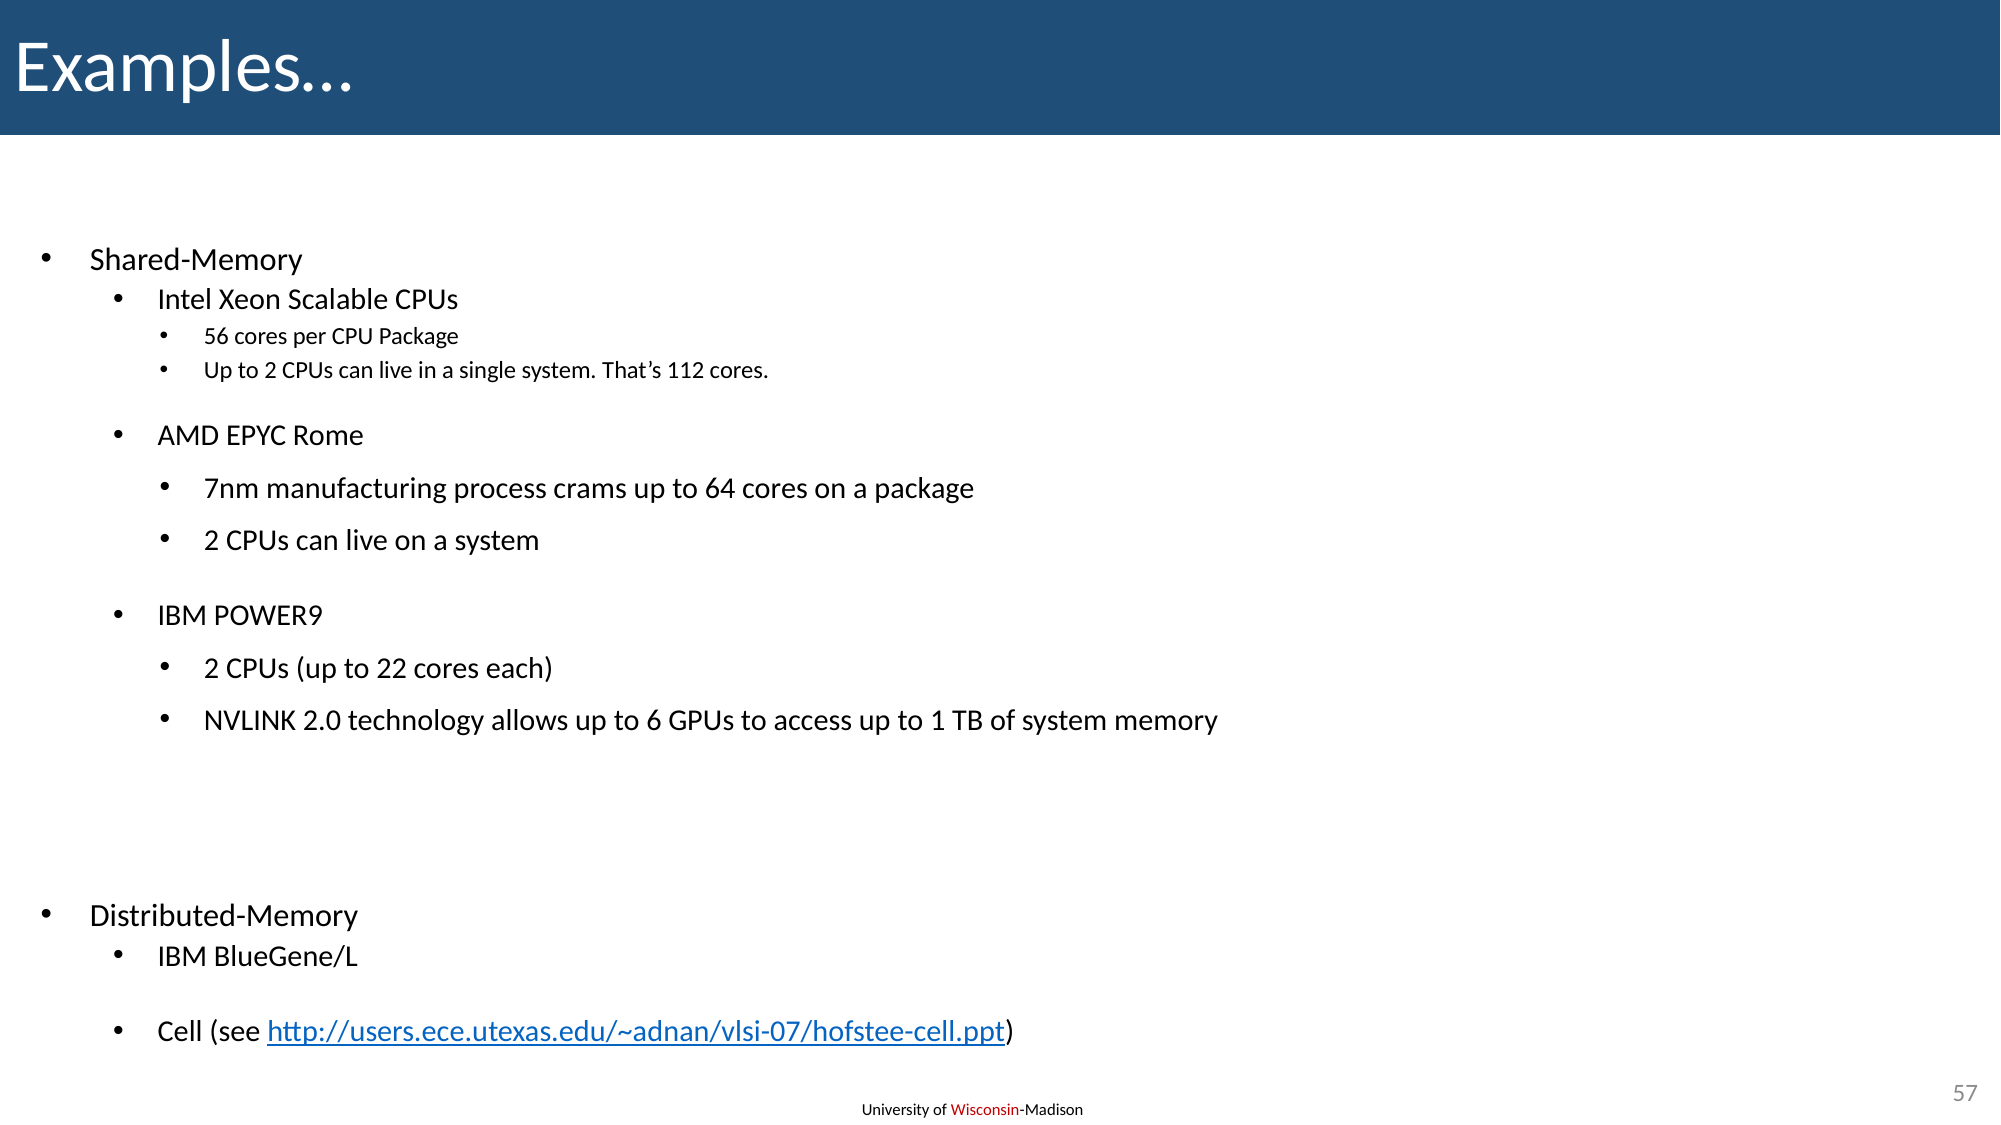

Examples…
Shared-Memory
Intel Xeon Scalable CPUs
56 cores per CPU Package
Up to 2 CPUs can live in a single system. That’s 112 cores.

AMD EPYC Rome
7nm manufacturing process crams up to 64 cores on a package
2 CPUs can live on a system

IBM POWER9
2 CPUs (up to 22 cores each)
NVLINK 2.0 technology allows up to 6 GPUs to access up to 1 TB of system memory

Distributed-Memory
IBM BlueGene/L

Cell (see http://users.ece.utexas.edu/~adnan/vlsi-07/hofstee-cell.ppt)

57